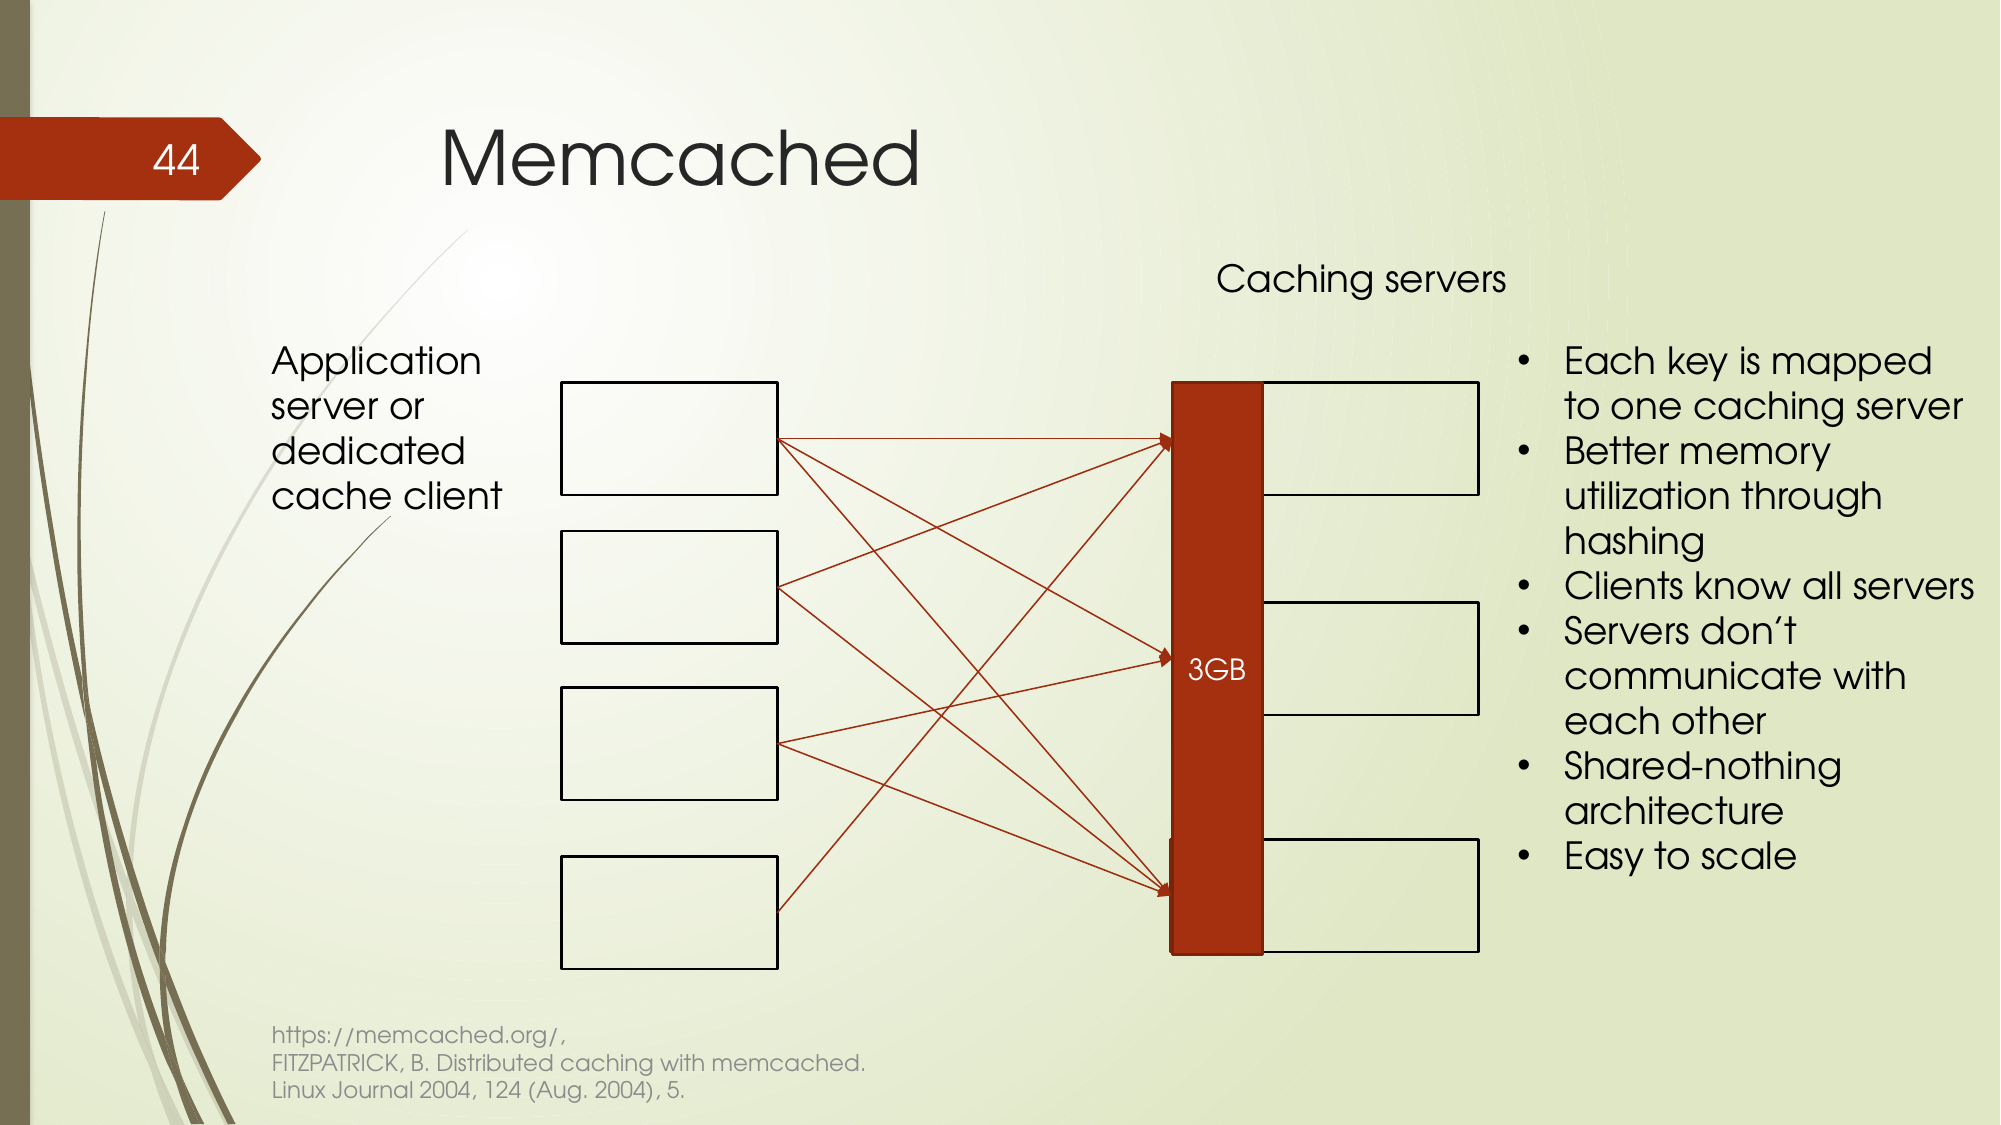

# Memcached
44
Caching servers
Application server or dedicated cache client
Each key is mapped to one caching server
Better memory utilization through hashing
Clients know all servers
Servers don’t communicate with each other
Shared-nothing architecture
Easy to scale

1GB

3GB

1GB

1GB

https://memcached.org/,
FITZPATRICK, B. Distributed caching with memcached.
Linux Journal 2004, 124 (Aug. 2004), 5.